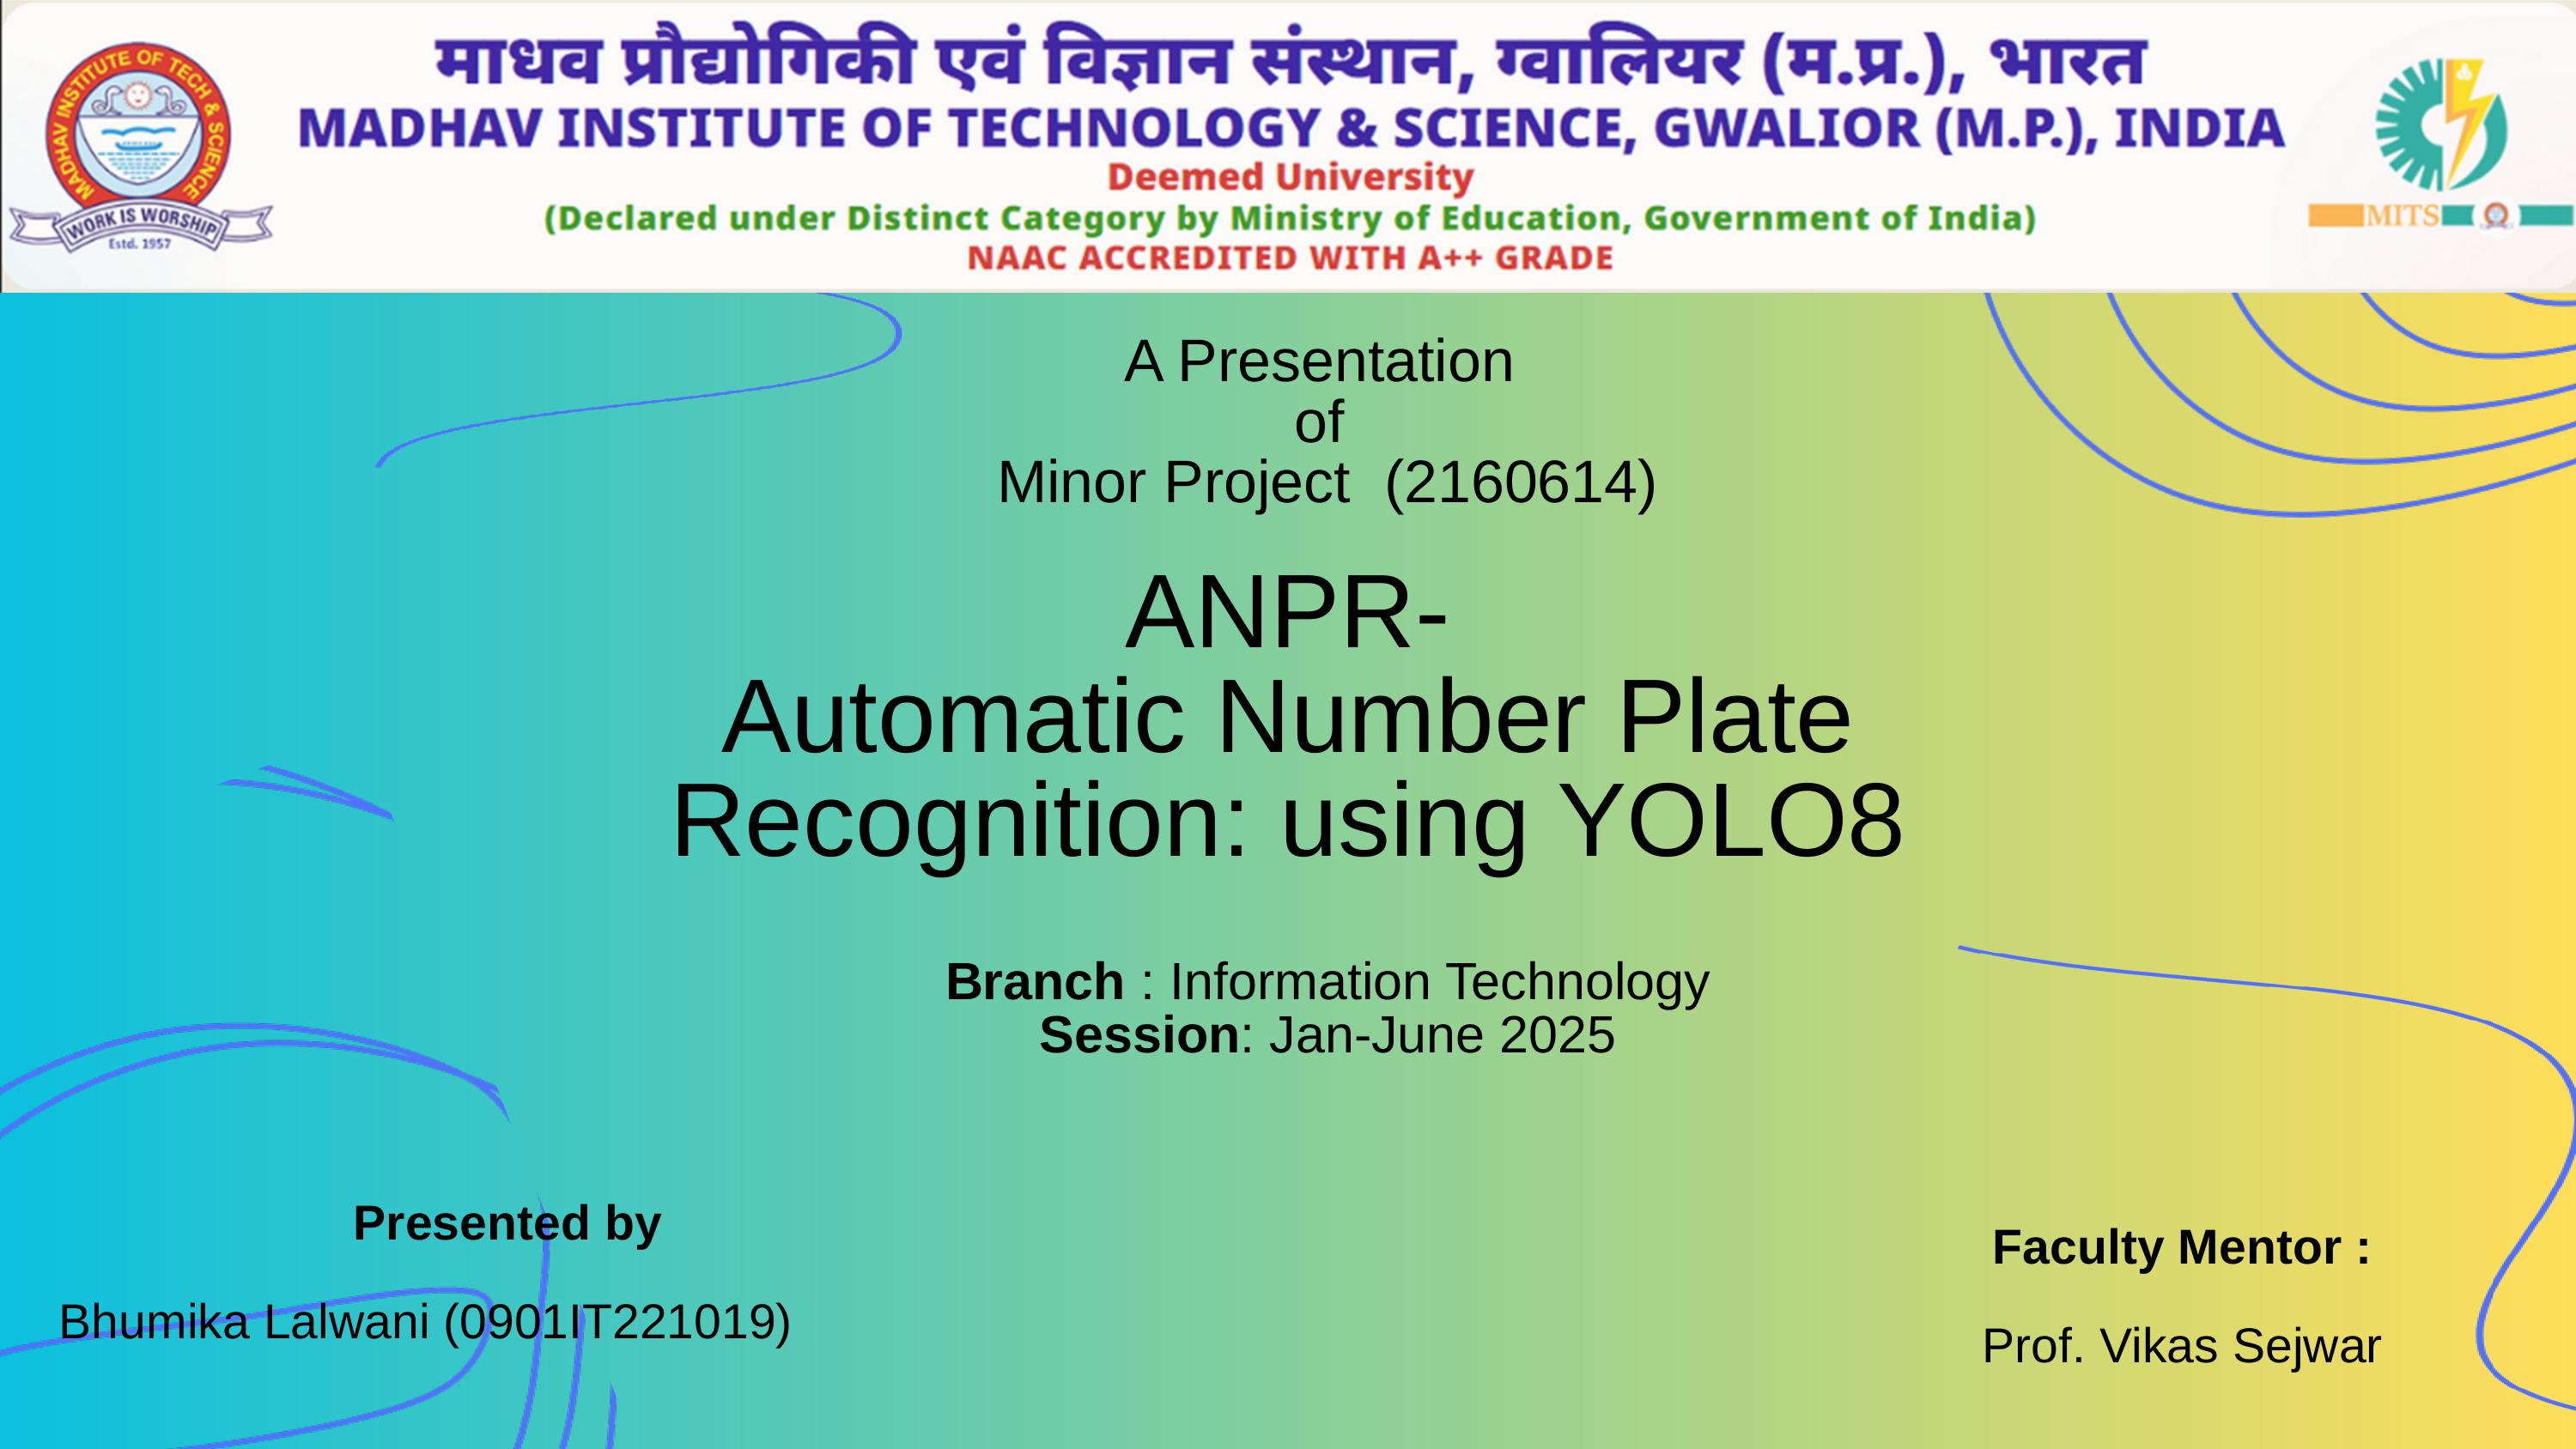

A Presentation
of
Minor Project  (2160614)
ANPR-
Automatic Number Plate Recognition: using YOLO8

Branch : Information Technology
Session: Jan-June 2025
Presented by

Bhumika Lalwani (0901IT221019)

Faculty Mentor :

Prof. Vikas Sejwar